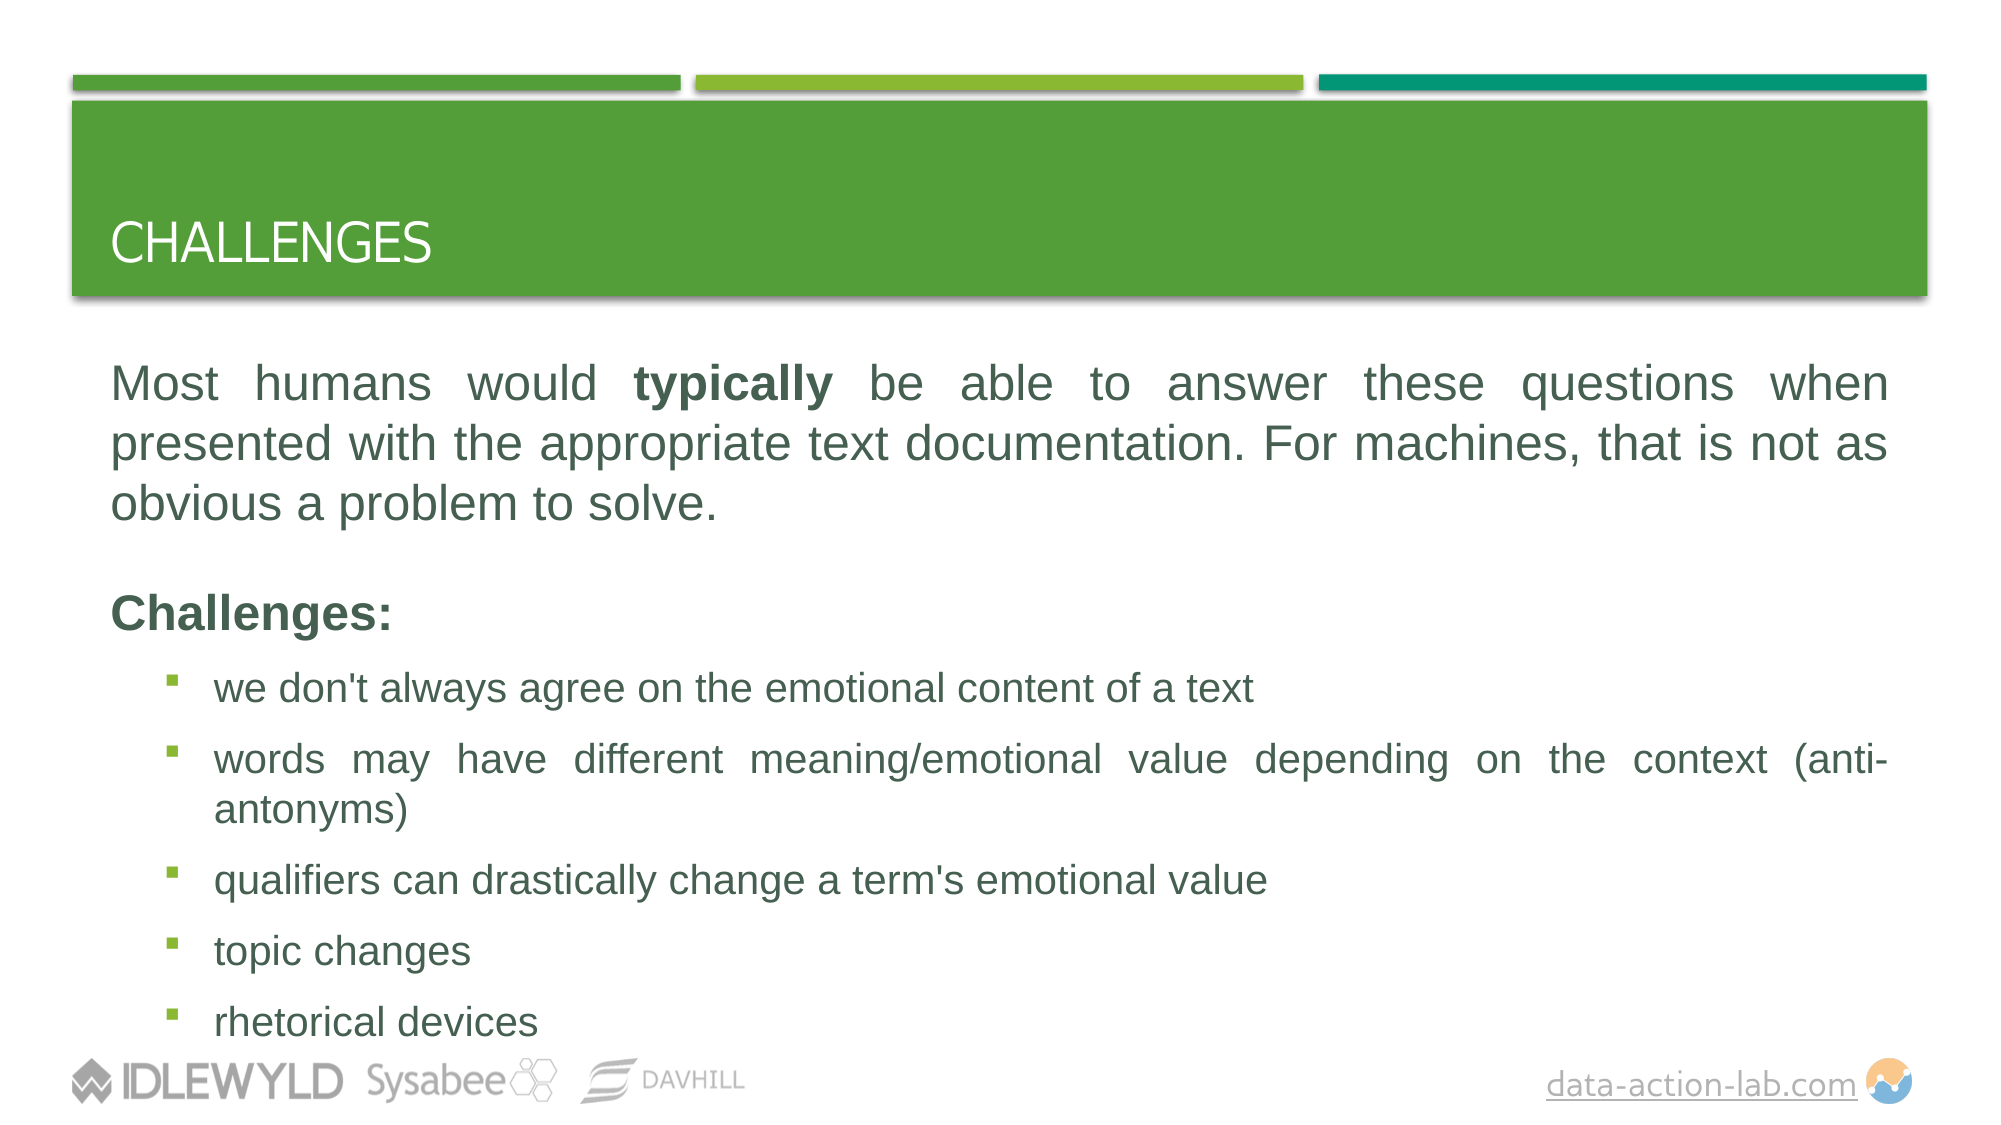

# Challenges
Most humans would typically be able to answer these questions when presented with the appropriate text documentation. For machines, that is not as obvious a problem to solve.

Challenges:
we don't always agree on the emotional content of a text
words may have different meaning/emotional value depending on the context (anti-antonyms)
qualifiers can drastically change a term's emotional value
topic changes
rhetorical devices